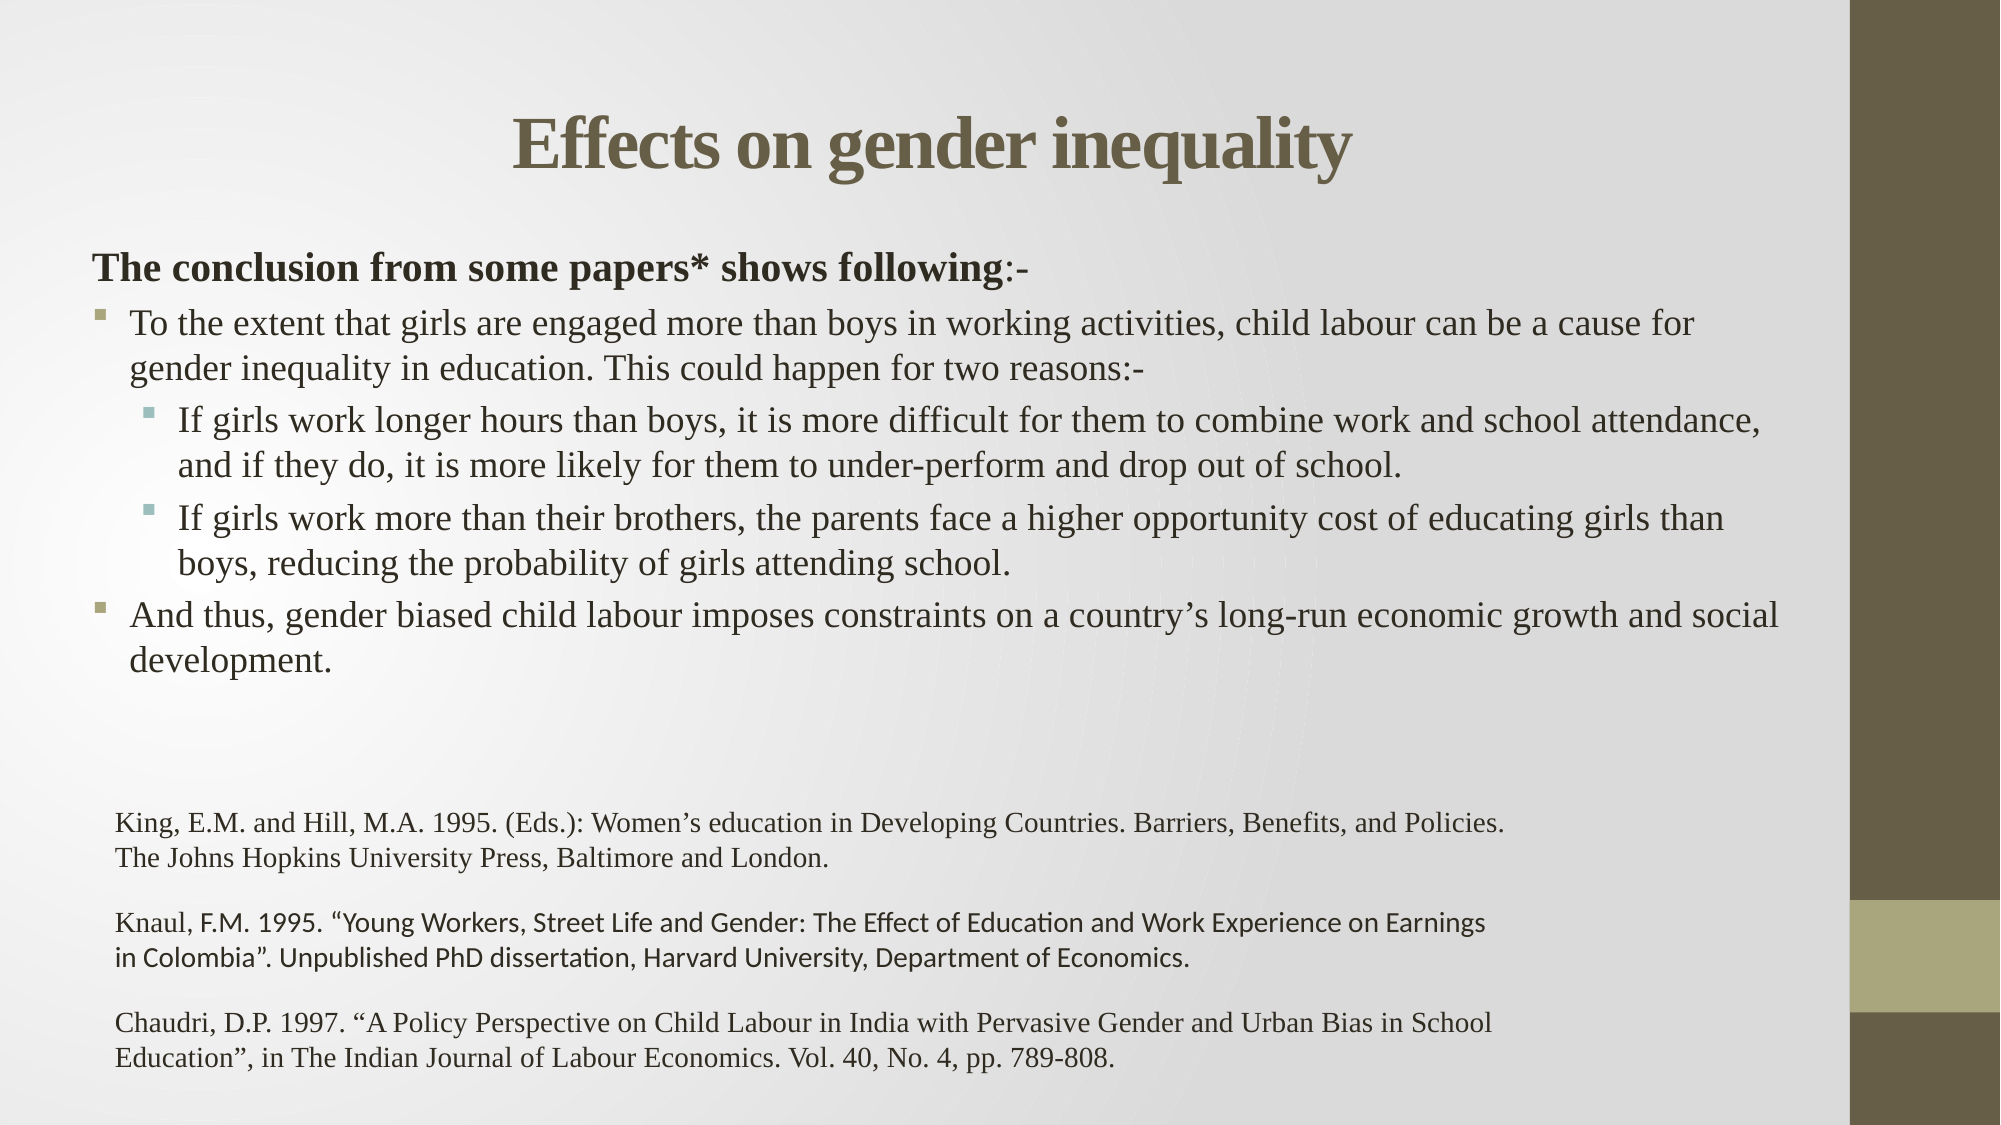

# Effects on gender inequality
The conclusion from some papers* shows following:-
To the extent that girls are engaged more than boys in working activities, child labour can be a cause for gender inequality in education. This could happen for two reasons:-
If girls work longer hours than boys, it is more difficult for them to combine work and school attendance, and if they do, it is more likely for them to under-perform and drop out of school.
If girls work more than their brothers, the parents face a higher opportunity cost of educating girls than boys, reducing the probability of girls attending school.
And thus, gender biased child labour imposes constraints on a country’s long-run economic growth and social development.
King, E.M. and Hill, M.A. 1995. (Eds.): Women’s education in Developing Countries. Barriers, Benefits, and Policies.
The Johns Hopkins University Press, Baltimore and London.
Knaul, F.M. 1995. “Young Workers, Street Life and Gender: The Effect of Education and Work Experience on Earnings
in Colombia”. Unpublished PhD dissertation, Harvard University, Department of Economics.
Chaudri, D.P. 1997. “A Policy Perspective on Child Labour in India with Pervasive Gender and Urban Bias in School
Education”, in The Indian Journal of Labour Economics. Vol. 40, No. 4, pp. 789-808.